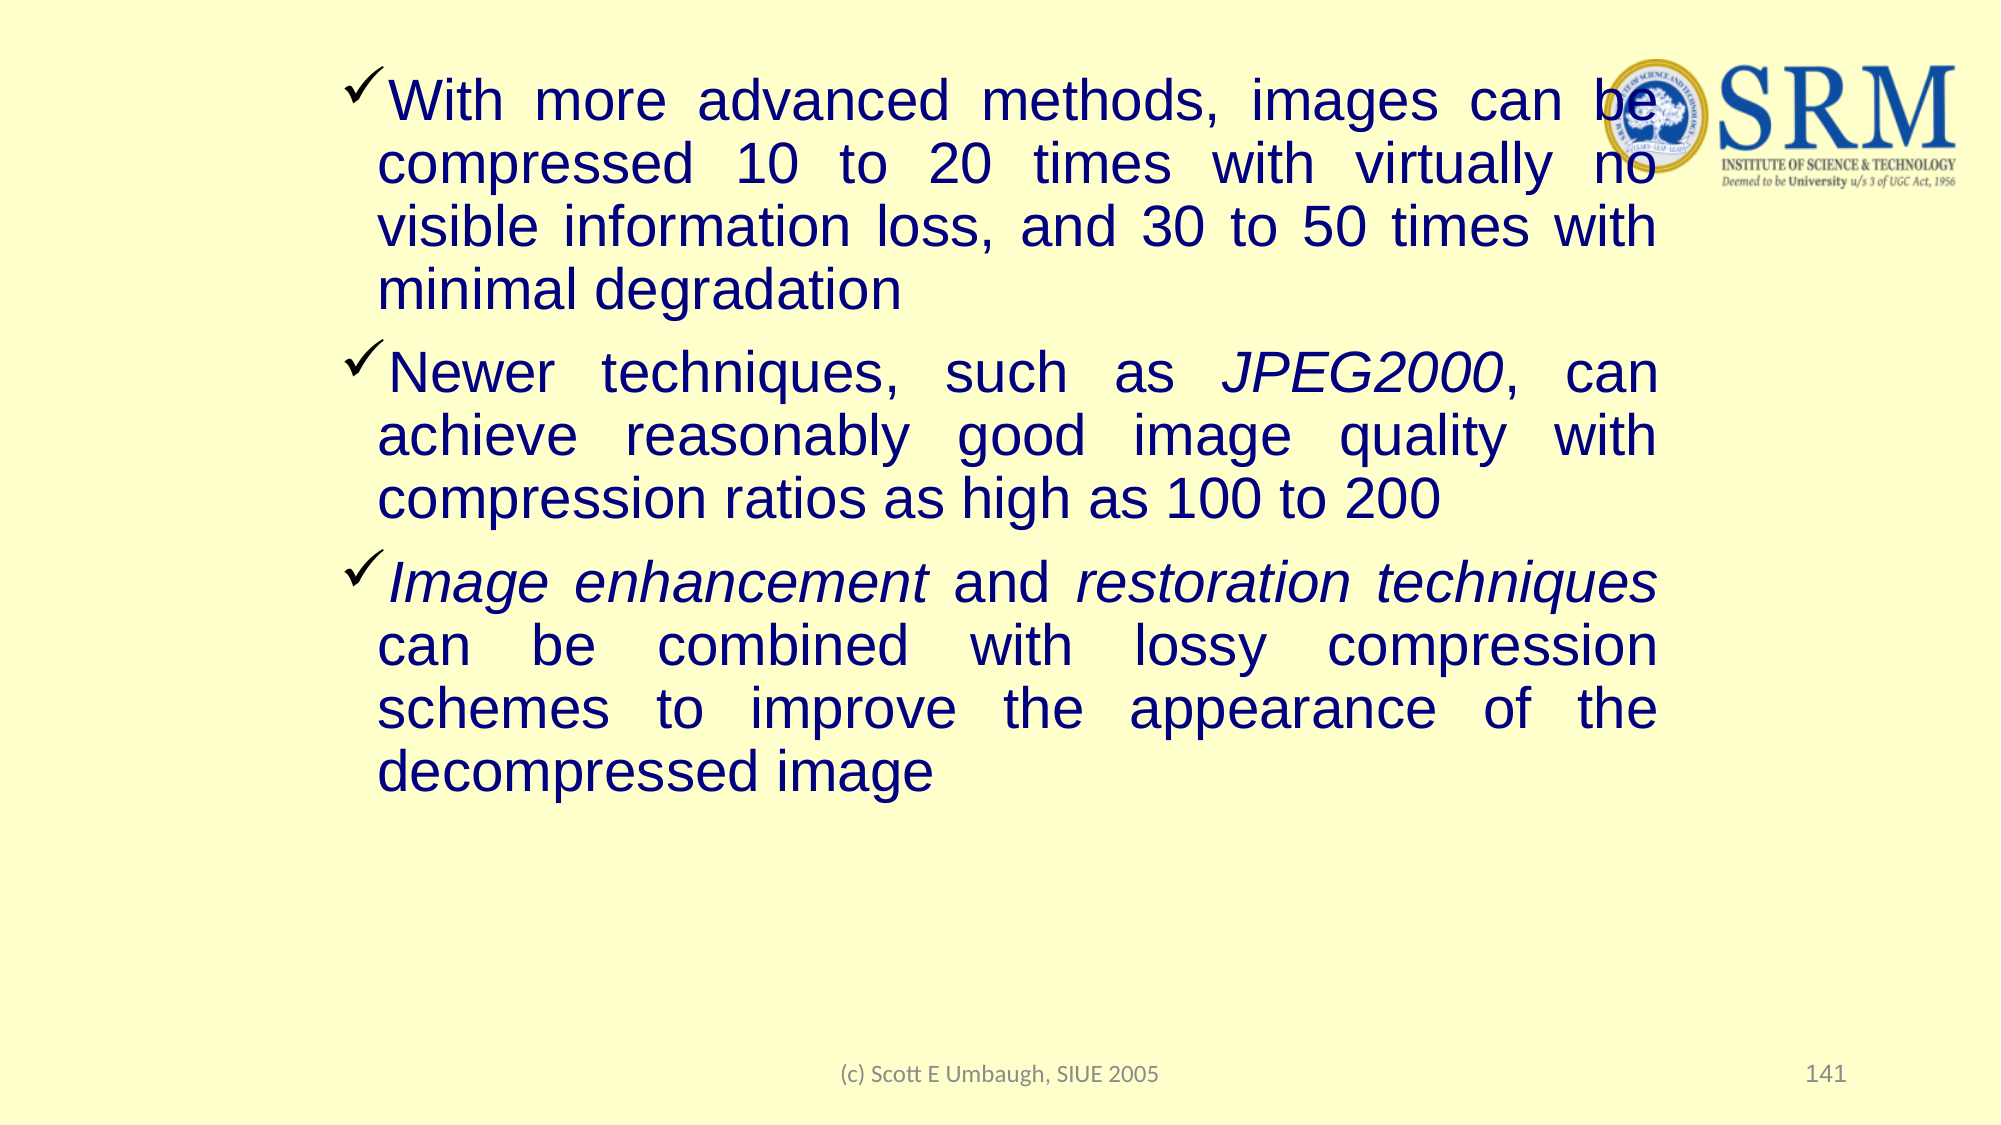

With more advanced methods, images can be compressed 10 to 20 times with virtually no visible information loss, and 30 to 50 times with minimal degradation
Newer techniques, such as JPEG2000, can achieve reasonably good image quality with compression ratios as high as 100 to 200
Image enhancement and restoration techniques can be combined with lossy compression schemes to improve the appearance of the decompressed image
(c) Scott E Umbaugh, SIUE 2005
141